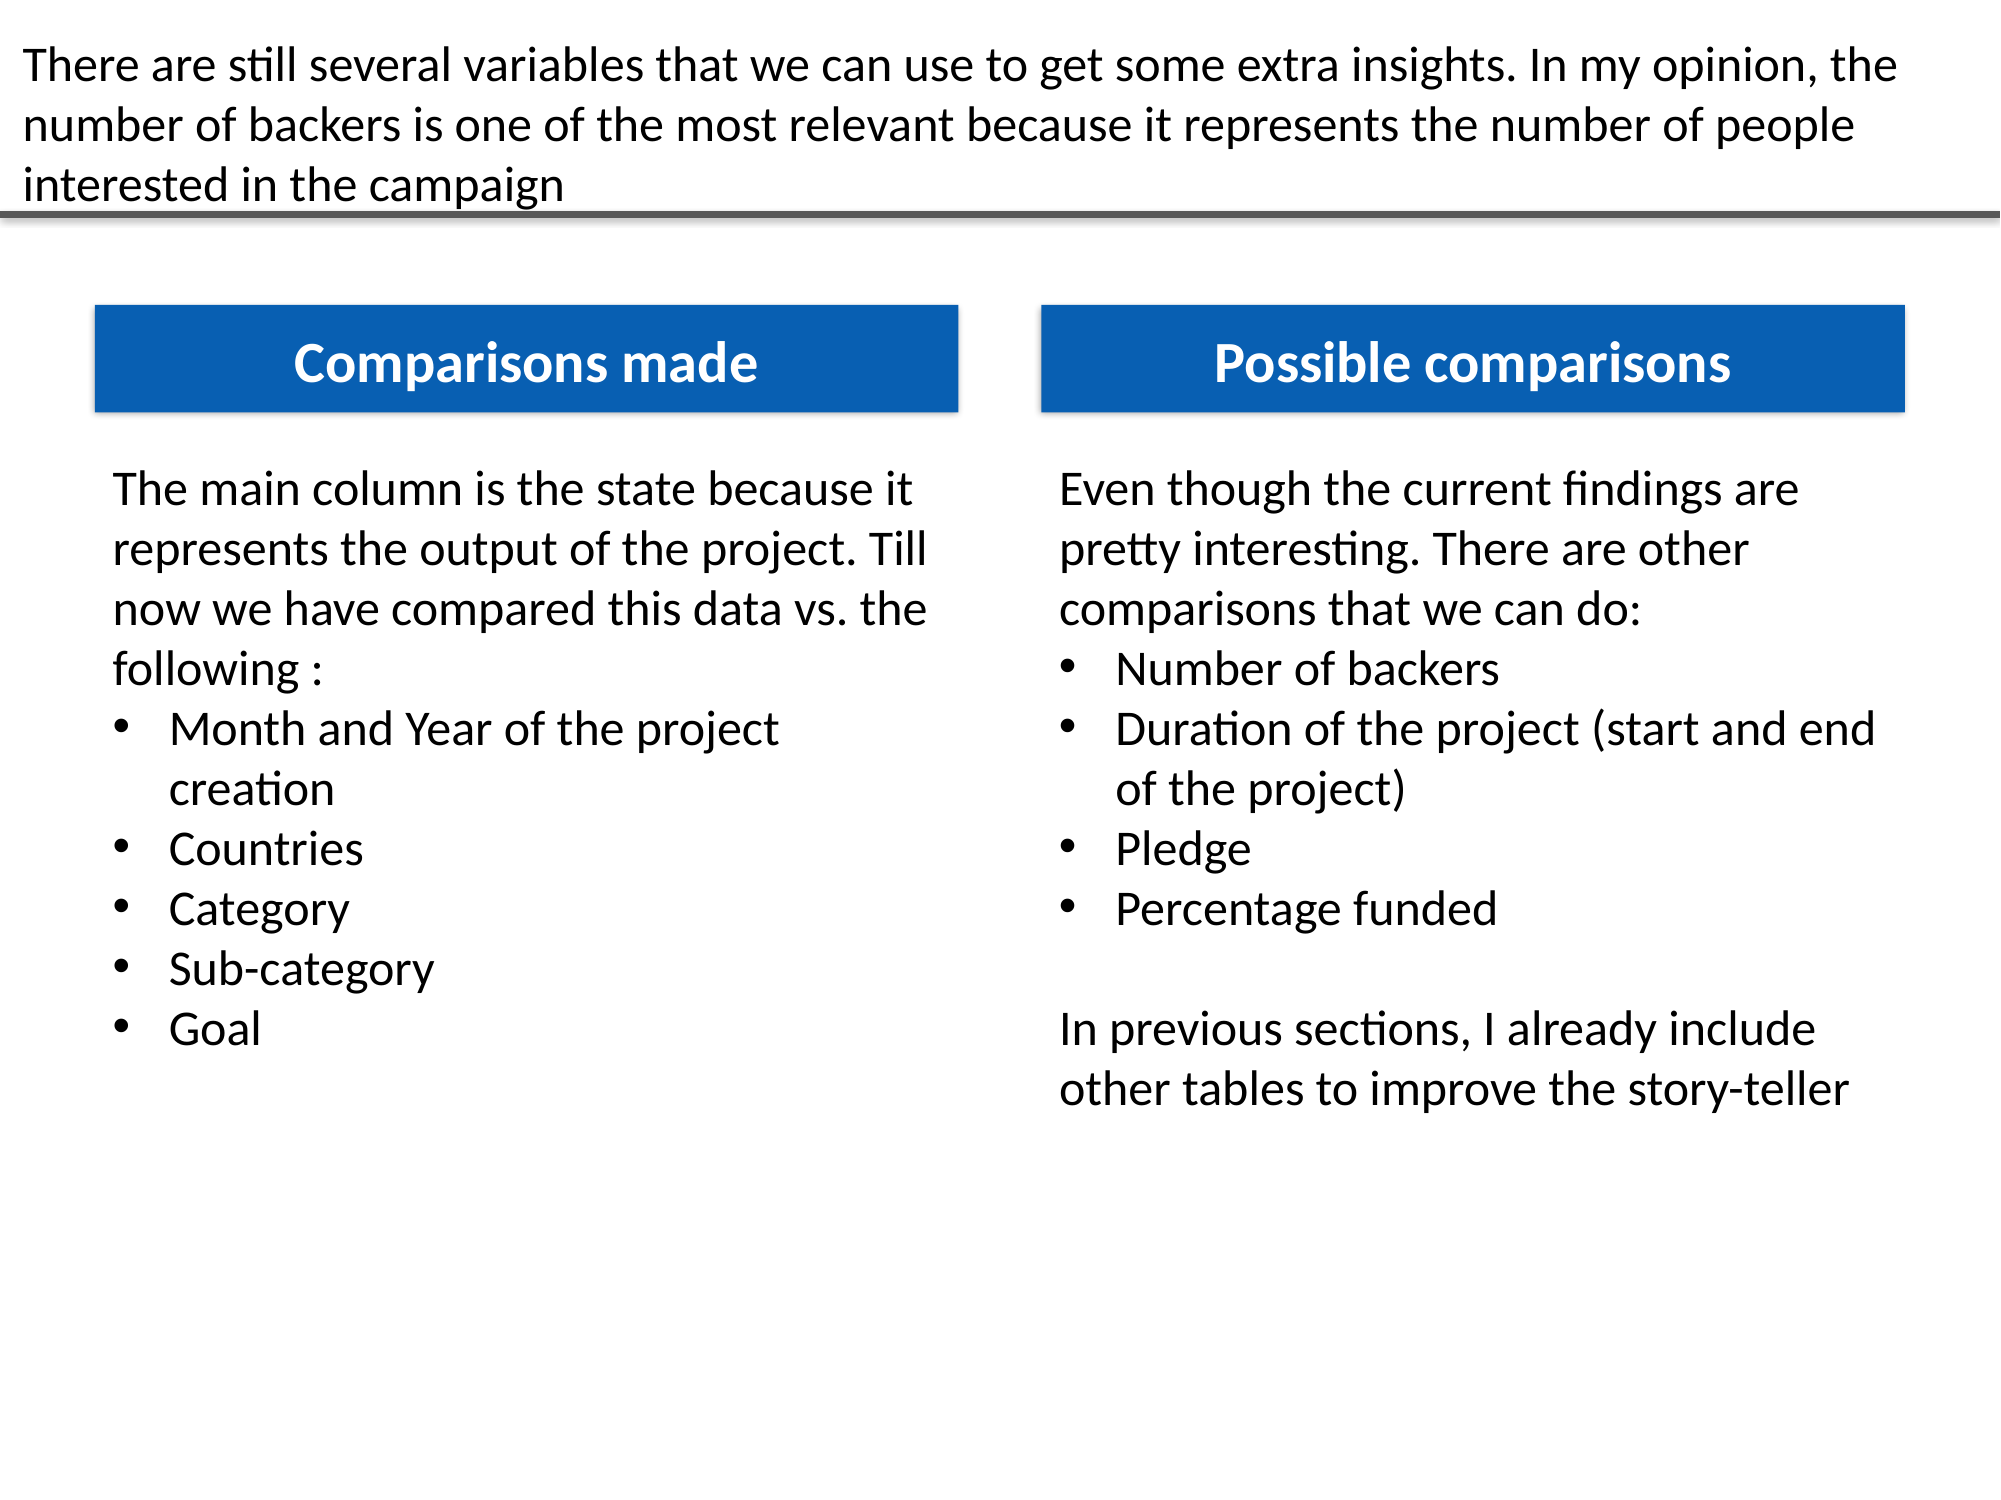

# There are still several variables that we can use to get some extra insights. In my opinion, the number of backers is one of the most relevant because it represents the number of people interested in the campaign
Comparisons made
Possible comparisons
The main column is the state because it represents the output of the project. Till now we have compared this data vs. the following :
Month and Year of the project creation
Countries
Category
Sub-category
Goal
Even though the current findings are pretty interesting. There are other comparisons that we can do:
Number of backers
Duration of the project (start and end of the project)
Pledge
Percentage funded

In previous sections, I already include other tables to improve the story-teller